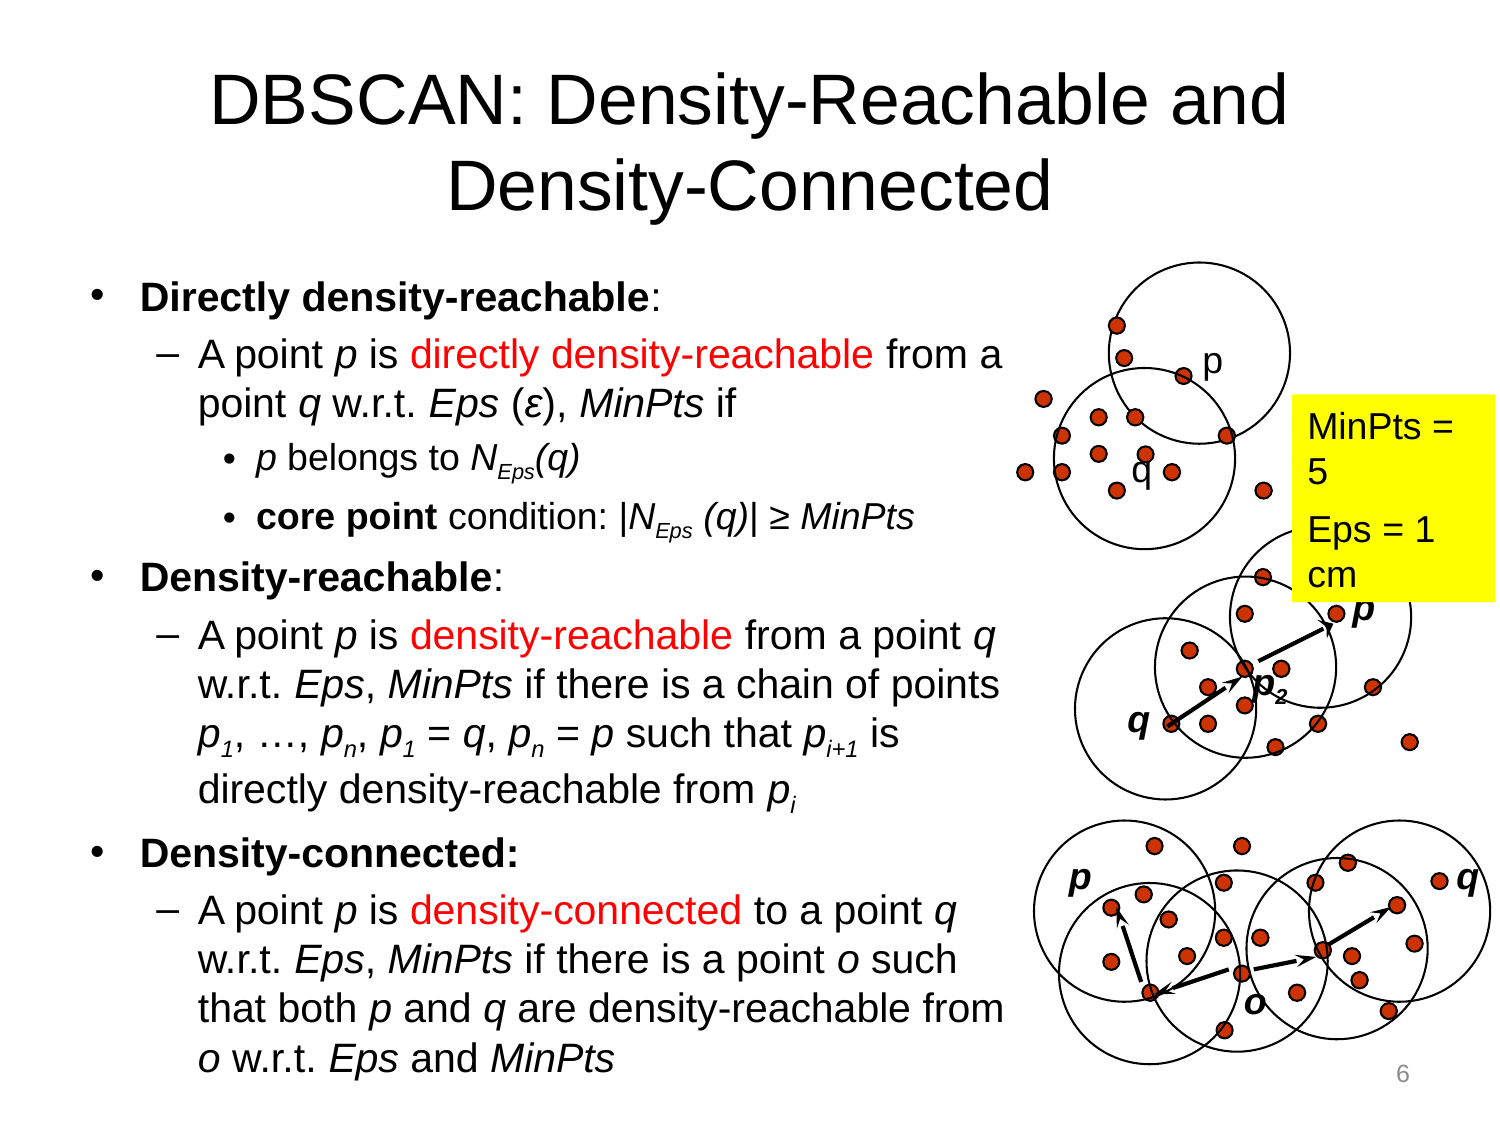

# DBSCAN: Density-Reachable and Density-Connected
Directly density-reachable:
A point p is directly density-reachable from a point q w.r.t. Eps (ε), MinPts if
p belongs to NEps(q)
core point condition: |NEps (q)| ≥ MinPts
Density-reachable:
A point p is density-reachable from a point q w.r.t. Eps, MinPts if there is a chain of points p1, …, pn, p1 = q, pn = p such that pi+1 is directly density-reachable from pi
Density-connected:
A point p is density-connected to a point q w.r.t. Eps, MinPts if there is a point o such that both p and q are density-reachable from o w.r.t. Eps and MinPts

p

q

MinPts = 5
Eps = 1 cm

p

p2

q

p
q

o

6